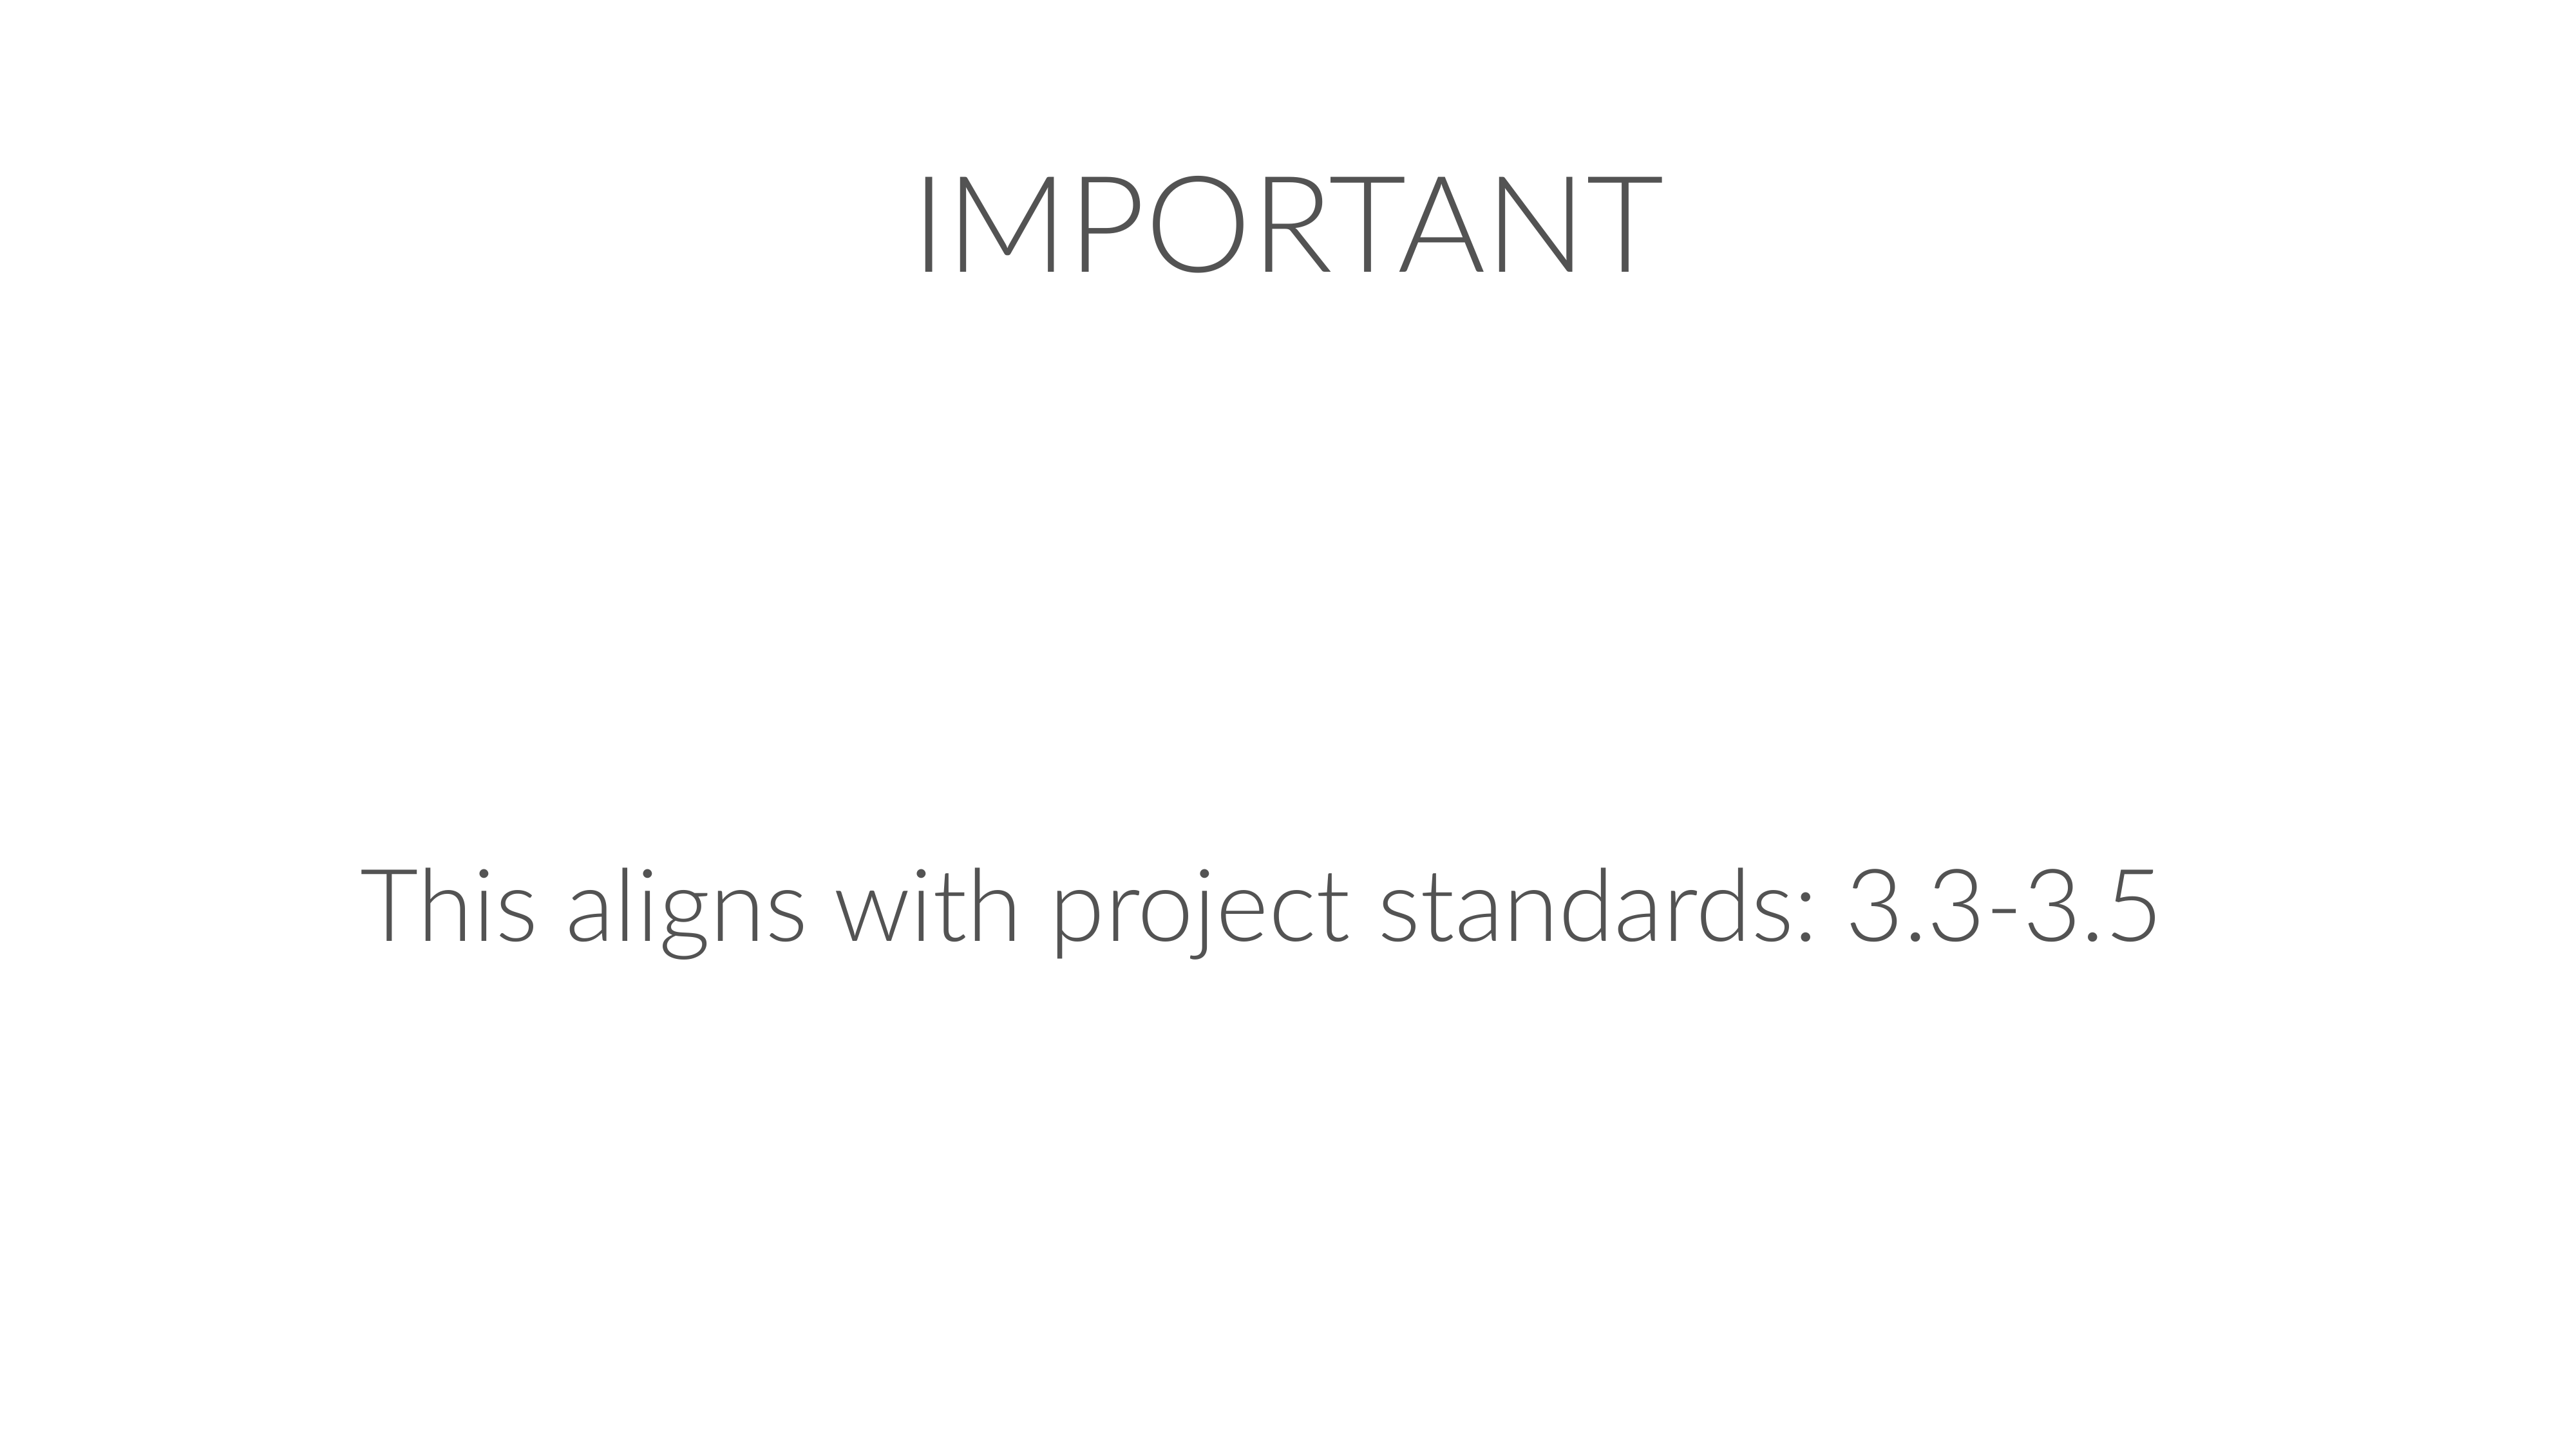

# important
This aligns with project standards: 3.3-3.5